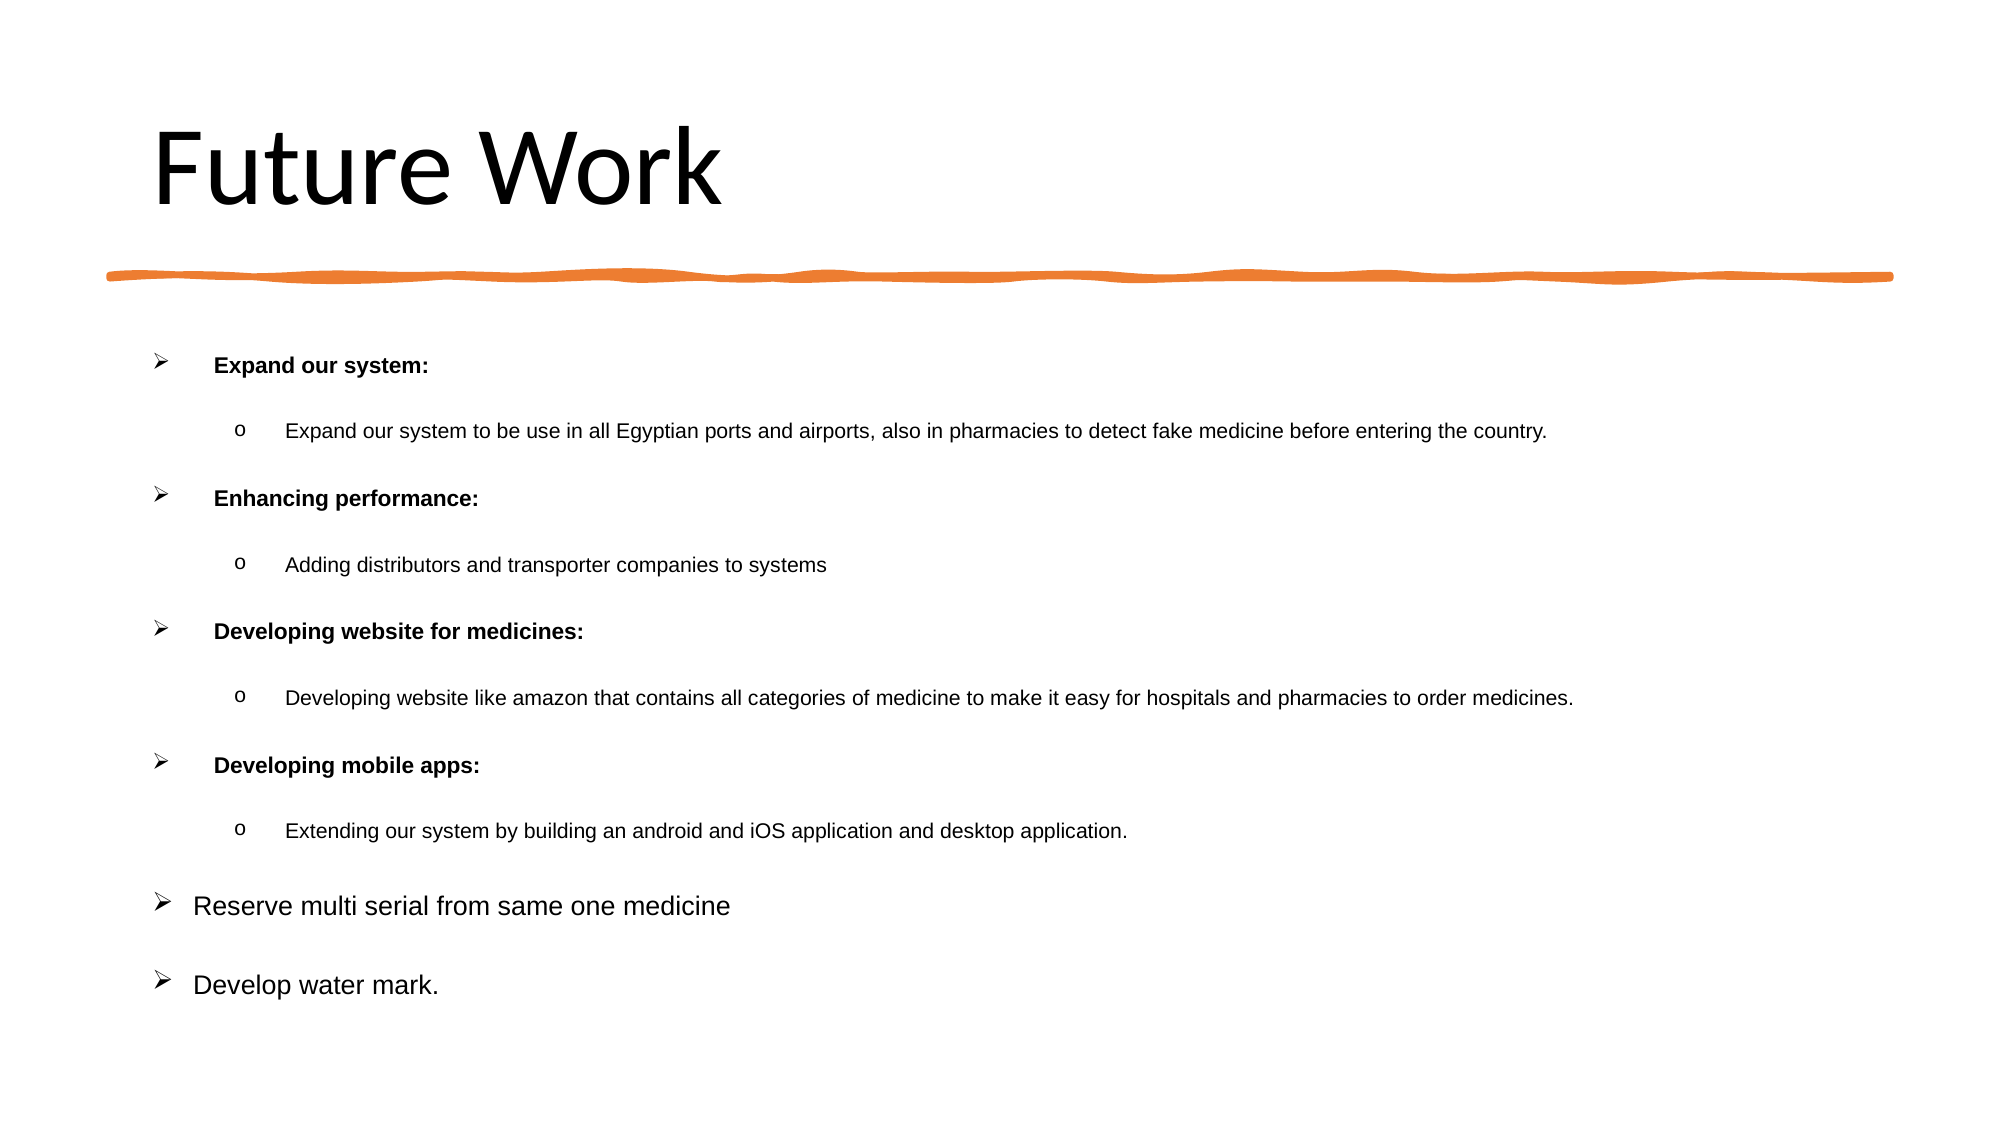

# Future Work

Expand our system:
Expand our system to be use in all Egyptian ports and airports, also in pharmacies to detect fake medicine before entering the country.
Enhancing performance:
Adding distributors and transporter companies to systems
Developing website for medicines:
Developing website like amazon that contains all categories of medicine to make it easy for hospitals and pharmacies to order medicines.
Developing mobile apps:
Extending our system by building an android and iOS application and desktop application.
Reserve multi serial from same one medicine
Develop water mark.